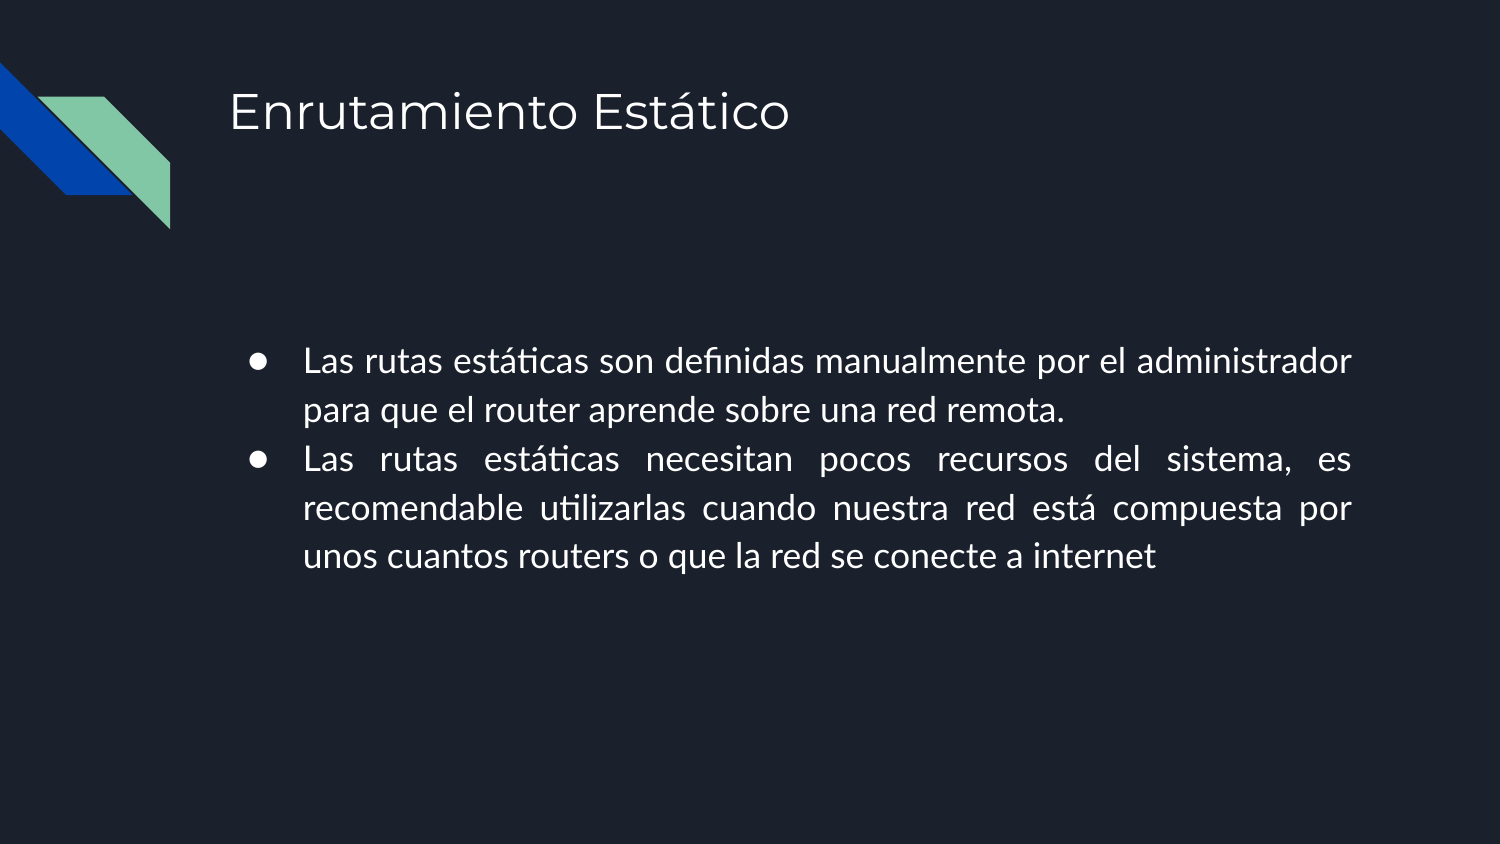

# Enrutamiento Estático
Las rutas estáticas son definidas manualmente por el administrador para que el router aprende sobre una red remota.
Las rutas estáticas necesitan pocos recursos del sistema, es recomendable utilizarlas cuando nuestra red está compuesta por unos cuantos routers o que la red se conecte a internet